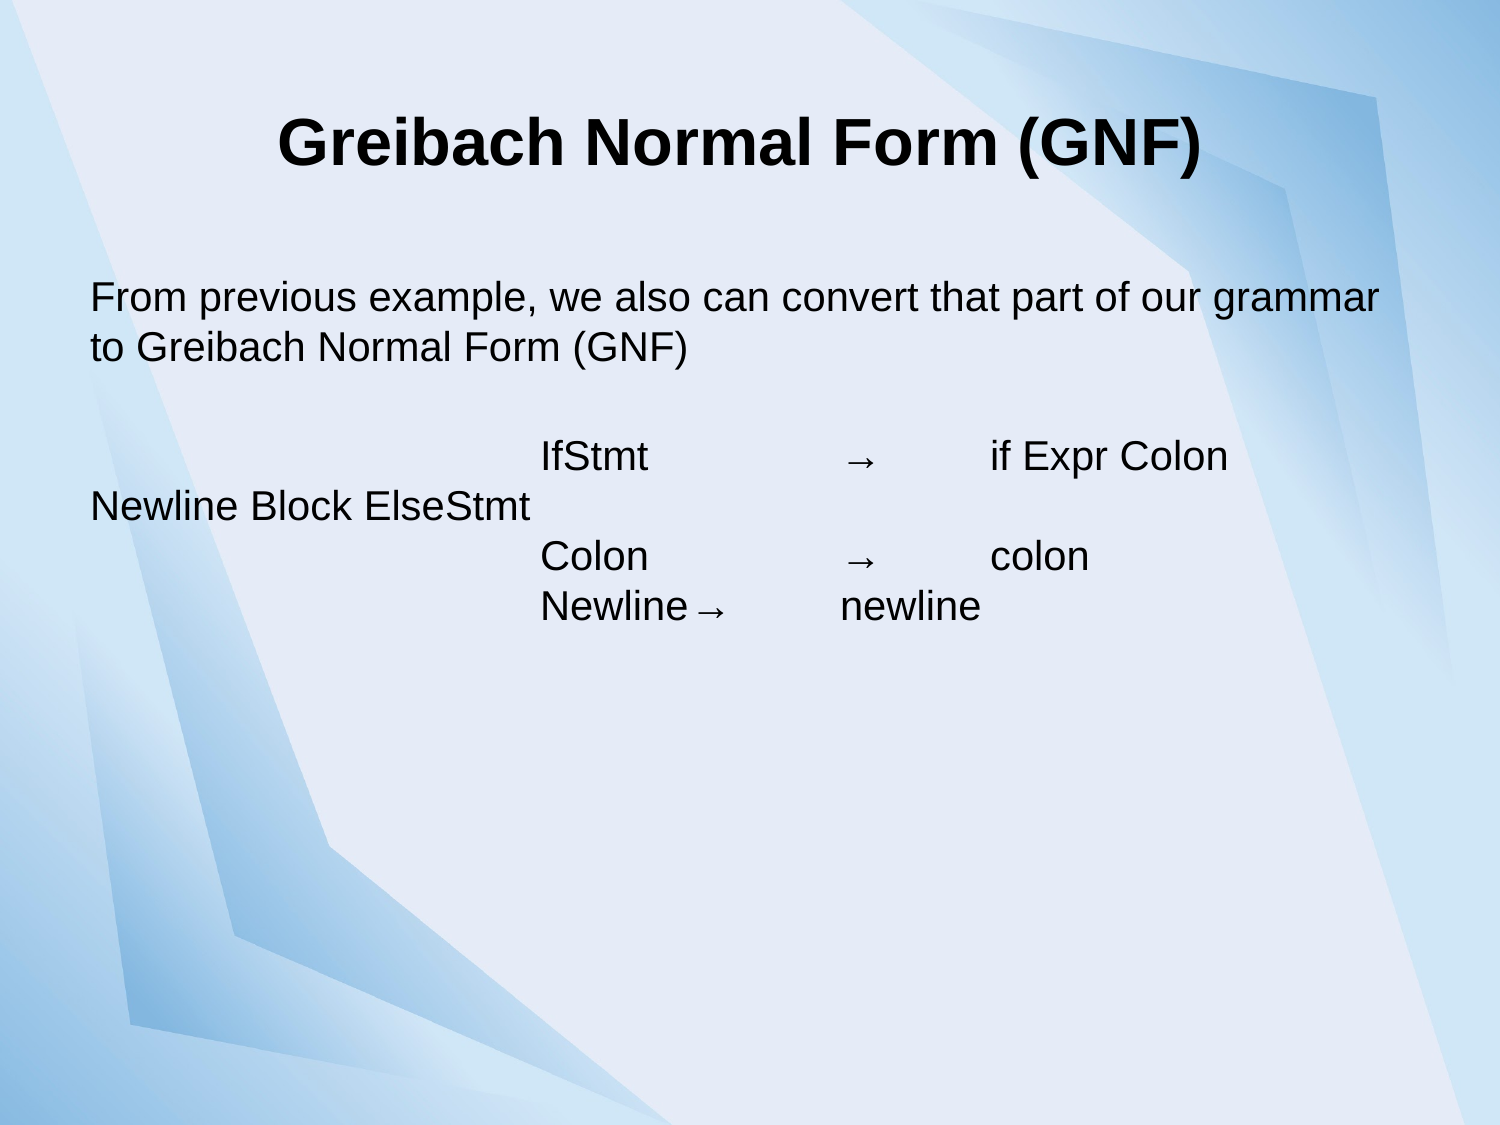

# Greibach Normal Form (GNF)

From previous example, we also can convert that part of our grammar to Greibach Normal Form (GNF)

			IfStmt		→ 	if Expr Colon Newline Block ElseStmt
			Colon		→ 	colon
			Newline	→ 	newline